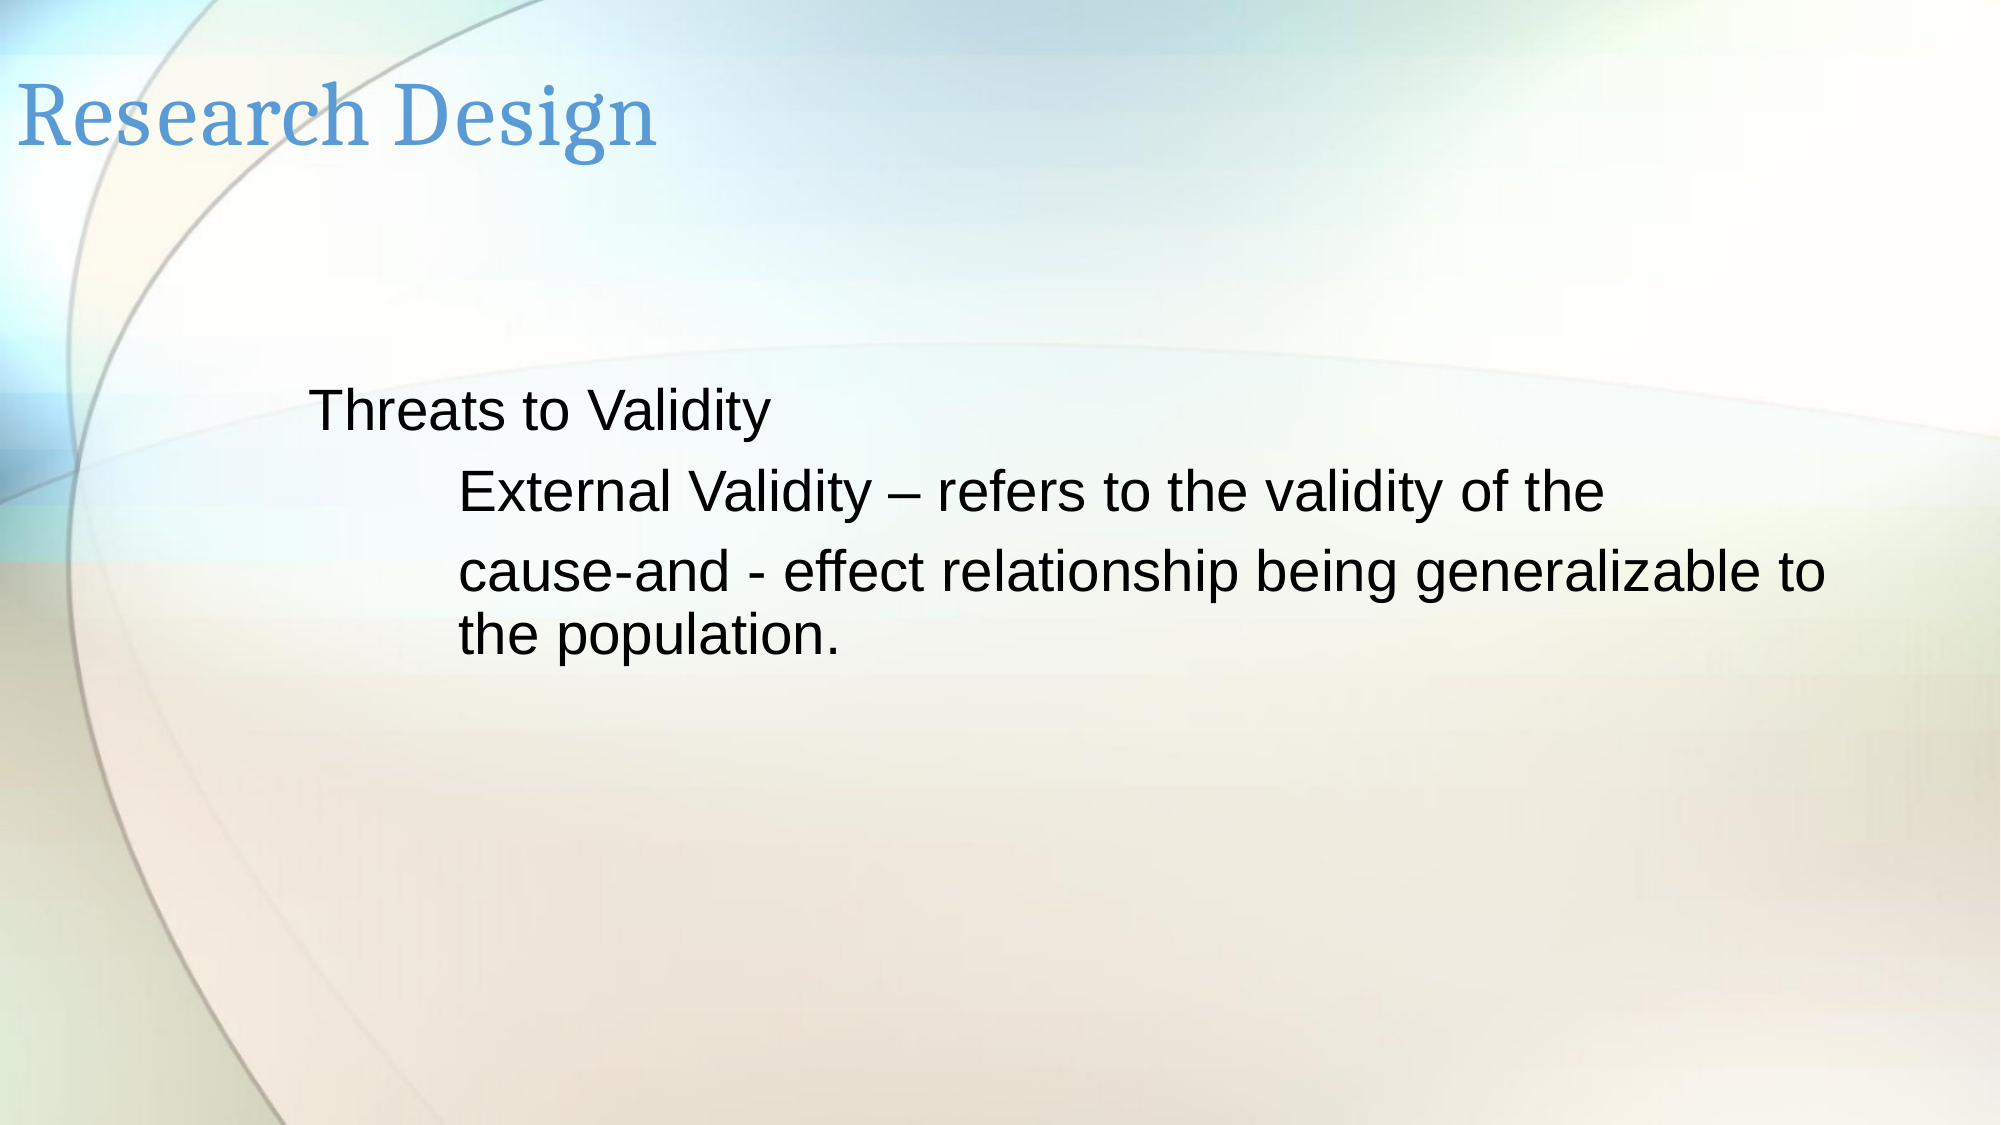

# Research Design
Threats to Validity
	External Validity – refers to the validity of the
	cause-and - effect relationship being generalizable to 	the population.